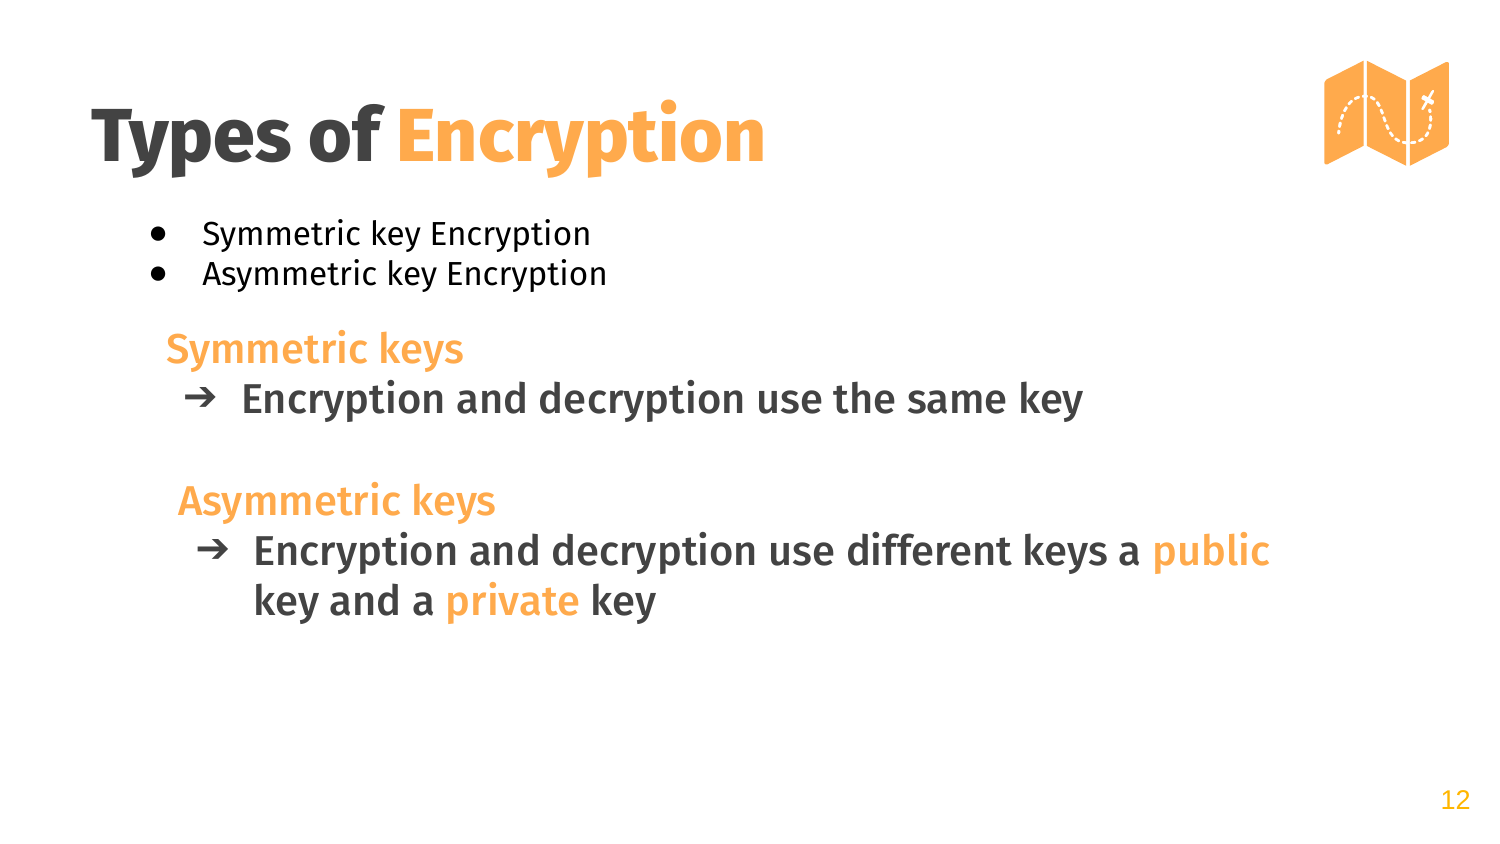

Types of Encryption
Symmetric key Encryption
Asymmetric key Encryption
Symmetric keys
Encryption and decryption use the same key
Asymmetric keys
Encryption and decryption use different keys a public key and a private key
12